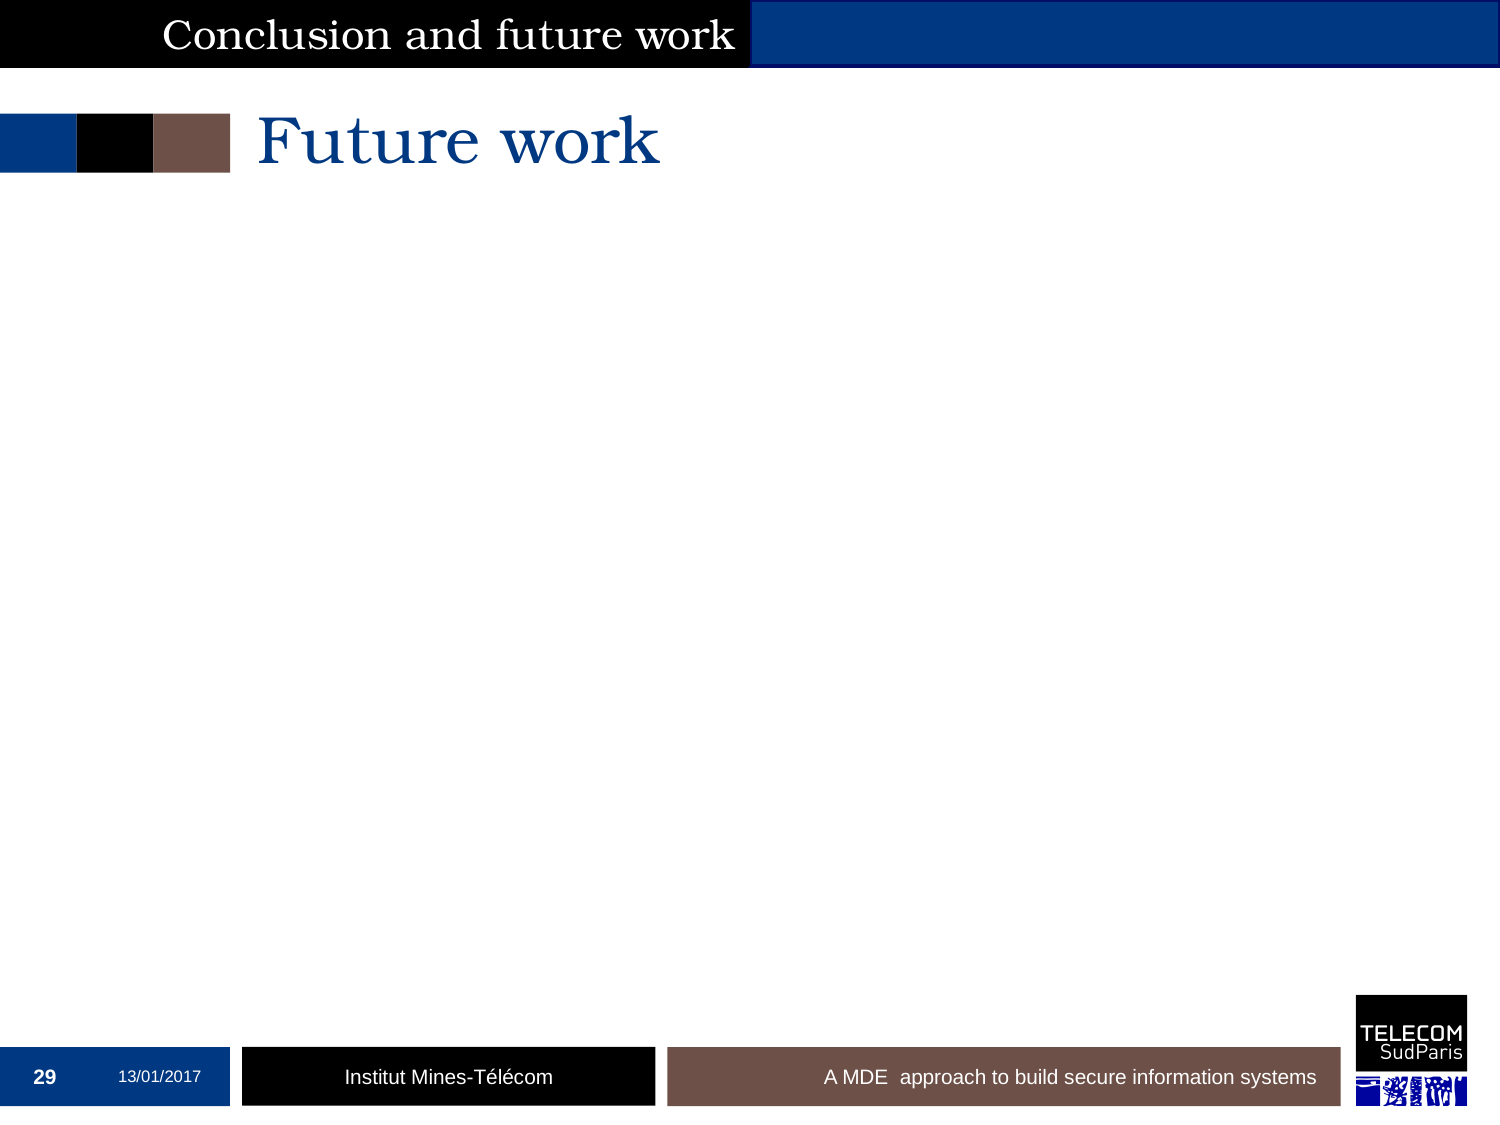

Conclusion and future work
# Future work

29
13/01/2017
A MDE  approach to build secure information systems